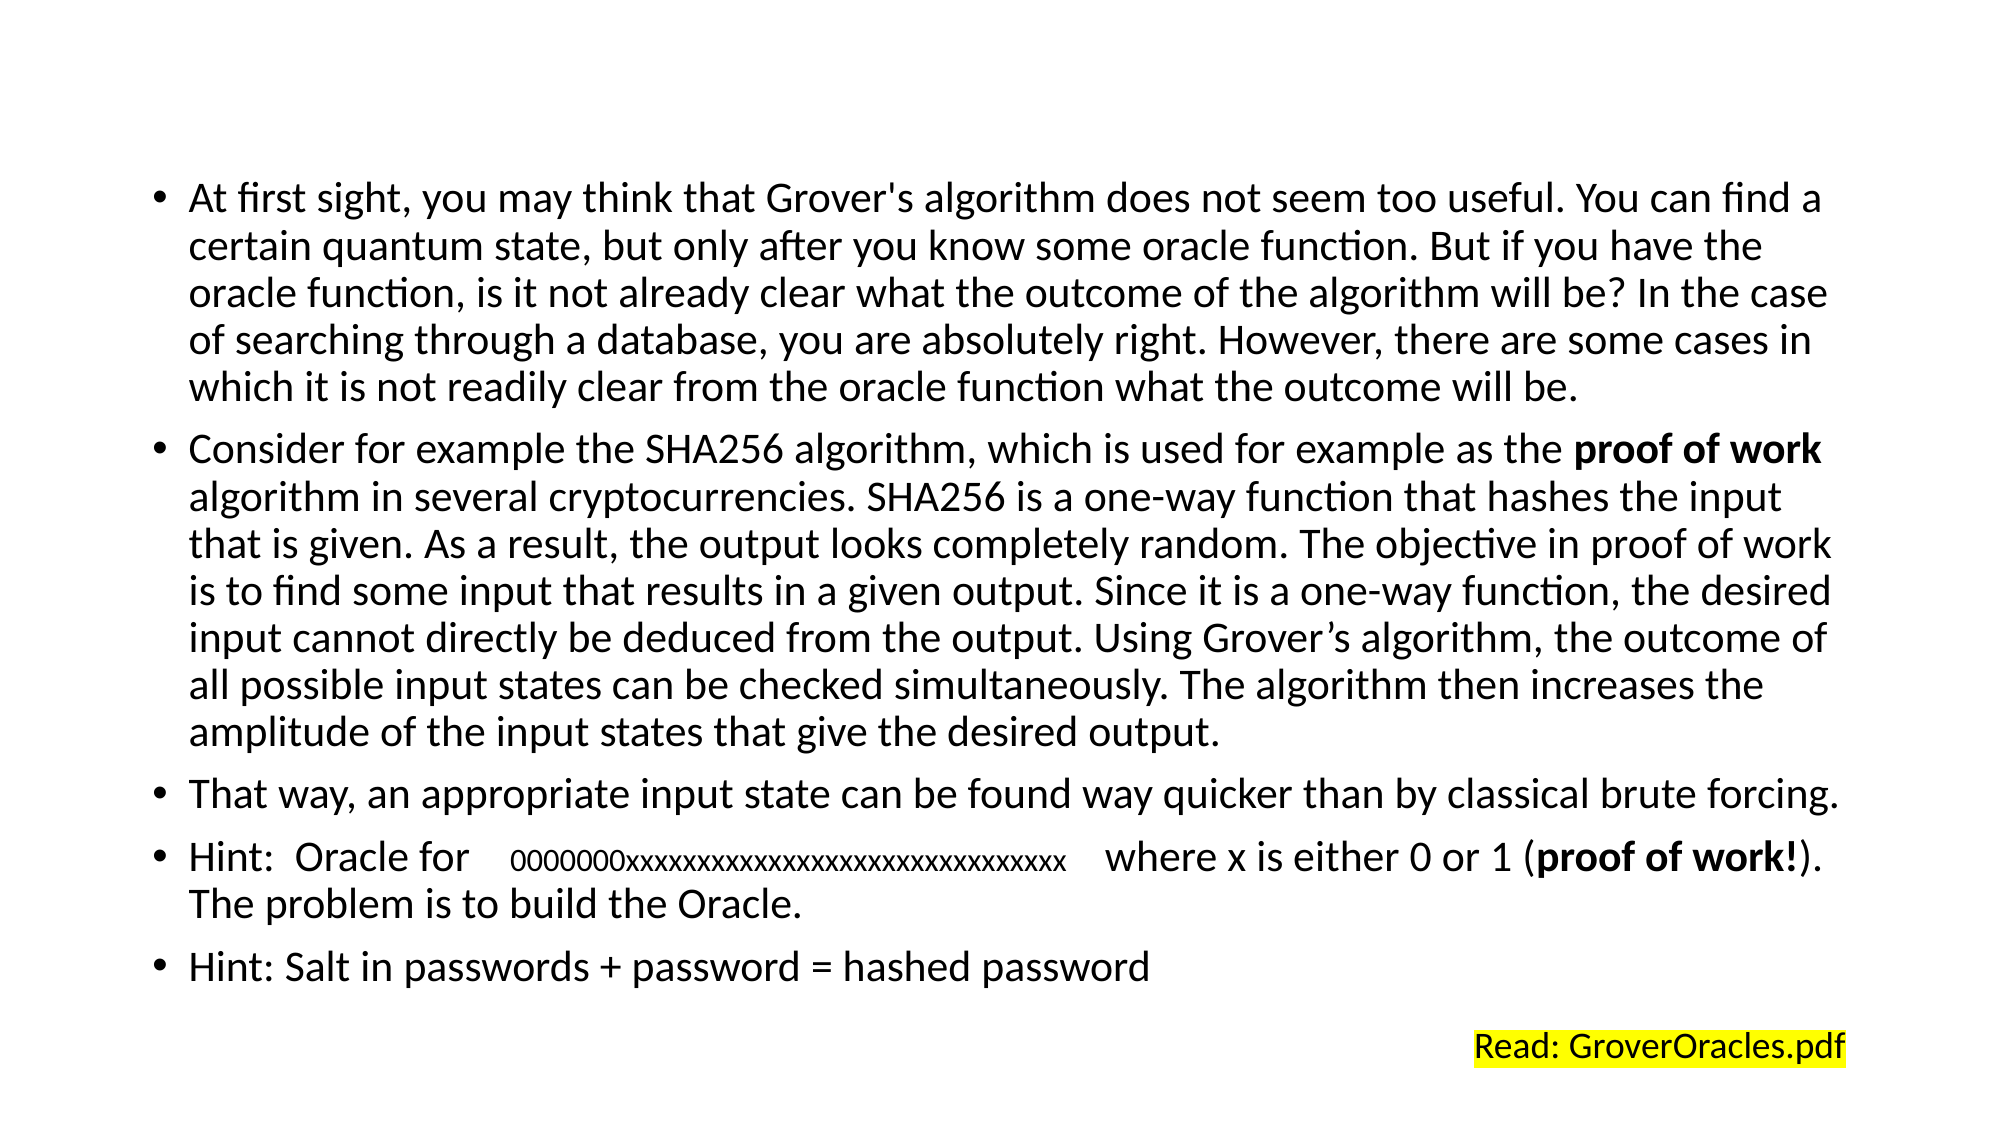

At first sight, you may think that Grover's algorithm does not seem too useful. You can find a certain quantum state, but only after you know some oracle function. But if you have the oracle function, is it not already clear what the outcome of the algorithm will be? In the case of searching through a database, you are absolutely right. However, there are some cases in which it is not readily clear from the oracle function what the outcome will be.
Consider for example the SHA256 algorithm, which is used for example as the proof of work algorithm in several cryptocurrencies. SHA256 is a one-way function that hashes the input that is given. As a result, the output looks completely random. The objective in proof of work is to find some input that results in a given output. Since it is a one-way function, the desired input cannot directly be deduced from the output. Using Grover’s algorithm, the outcome of all possible input states can be checked simultaneously. The algorithm then increases the amplitude of the input states that give the desired output.
That way, an appropriate input state can be found way quicker than by classical brute forcing.
Hint:  Oracle for    0000000xxxxxxxxxxxxxxxxxxxxxxxxxxxxxxx    where x is either 0 or 1 (proof of work!). The problem is to build the Oracle.
Hint: Salt in passwords + password = hashed password
Read: GroverOracles.pdf